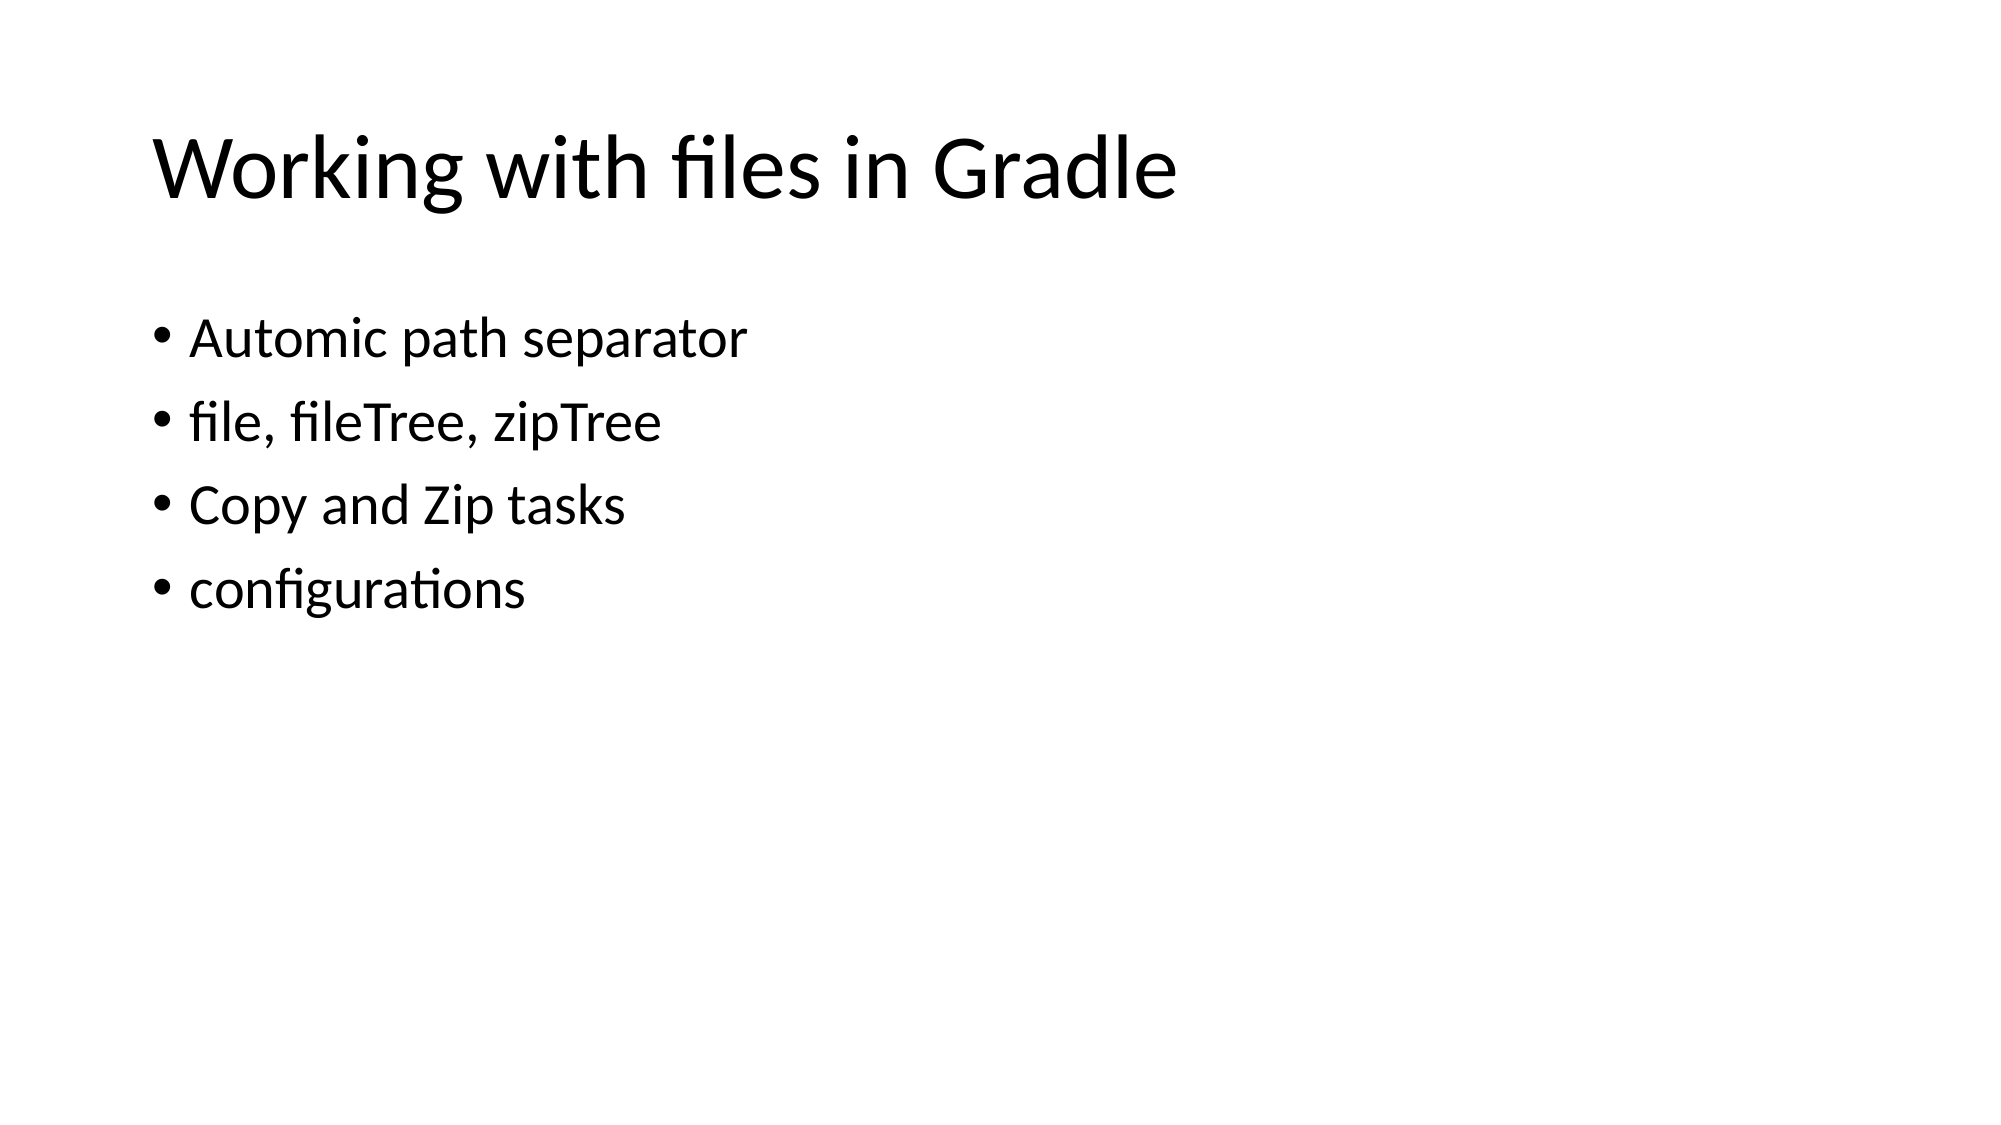

# Working with files in Gradle
Automic path separator
file, fileTree, zipTree
Copy and Zip tasks
configurations